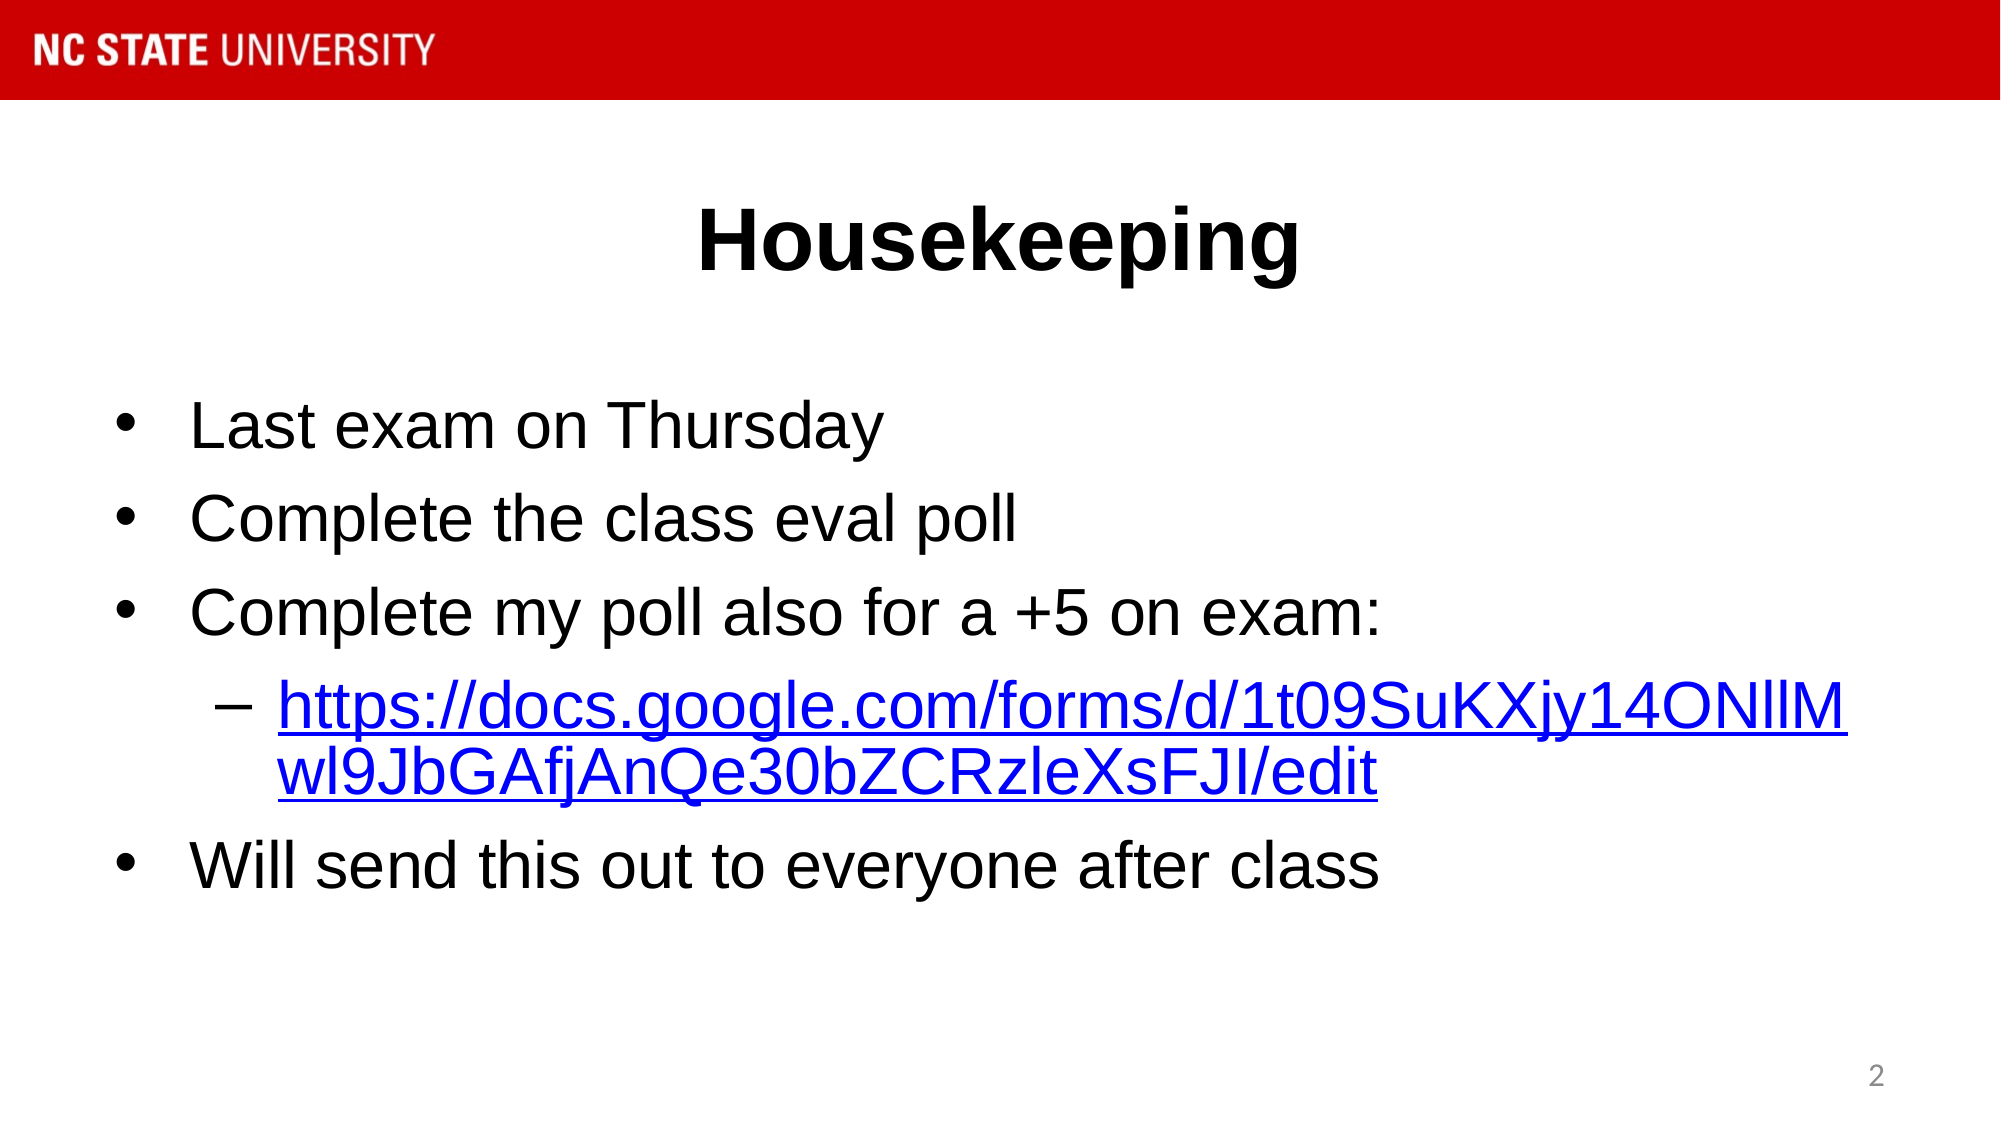

# Housekeeping
Last exam on Thursday
Complete the class eval poll
Complete my poll also for a +5 on exam:
https://docs.google.com/forms/d/1t09SuKXjy14ONllMwl9JbGAfjAnQe30bZCRzleXsFJI/edit
Will send this out to everyone after class
2